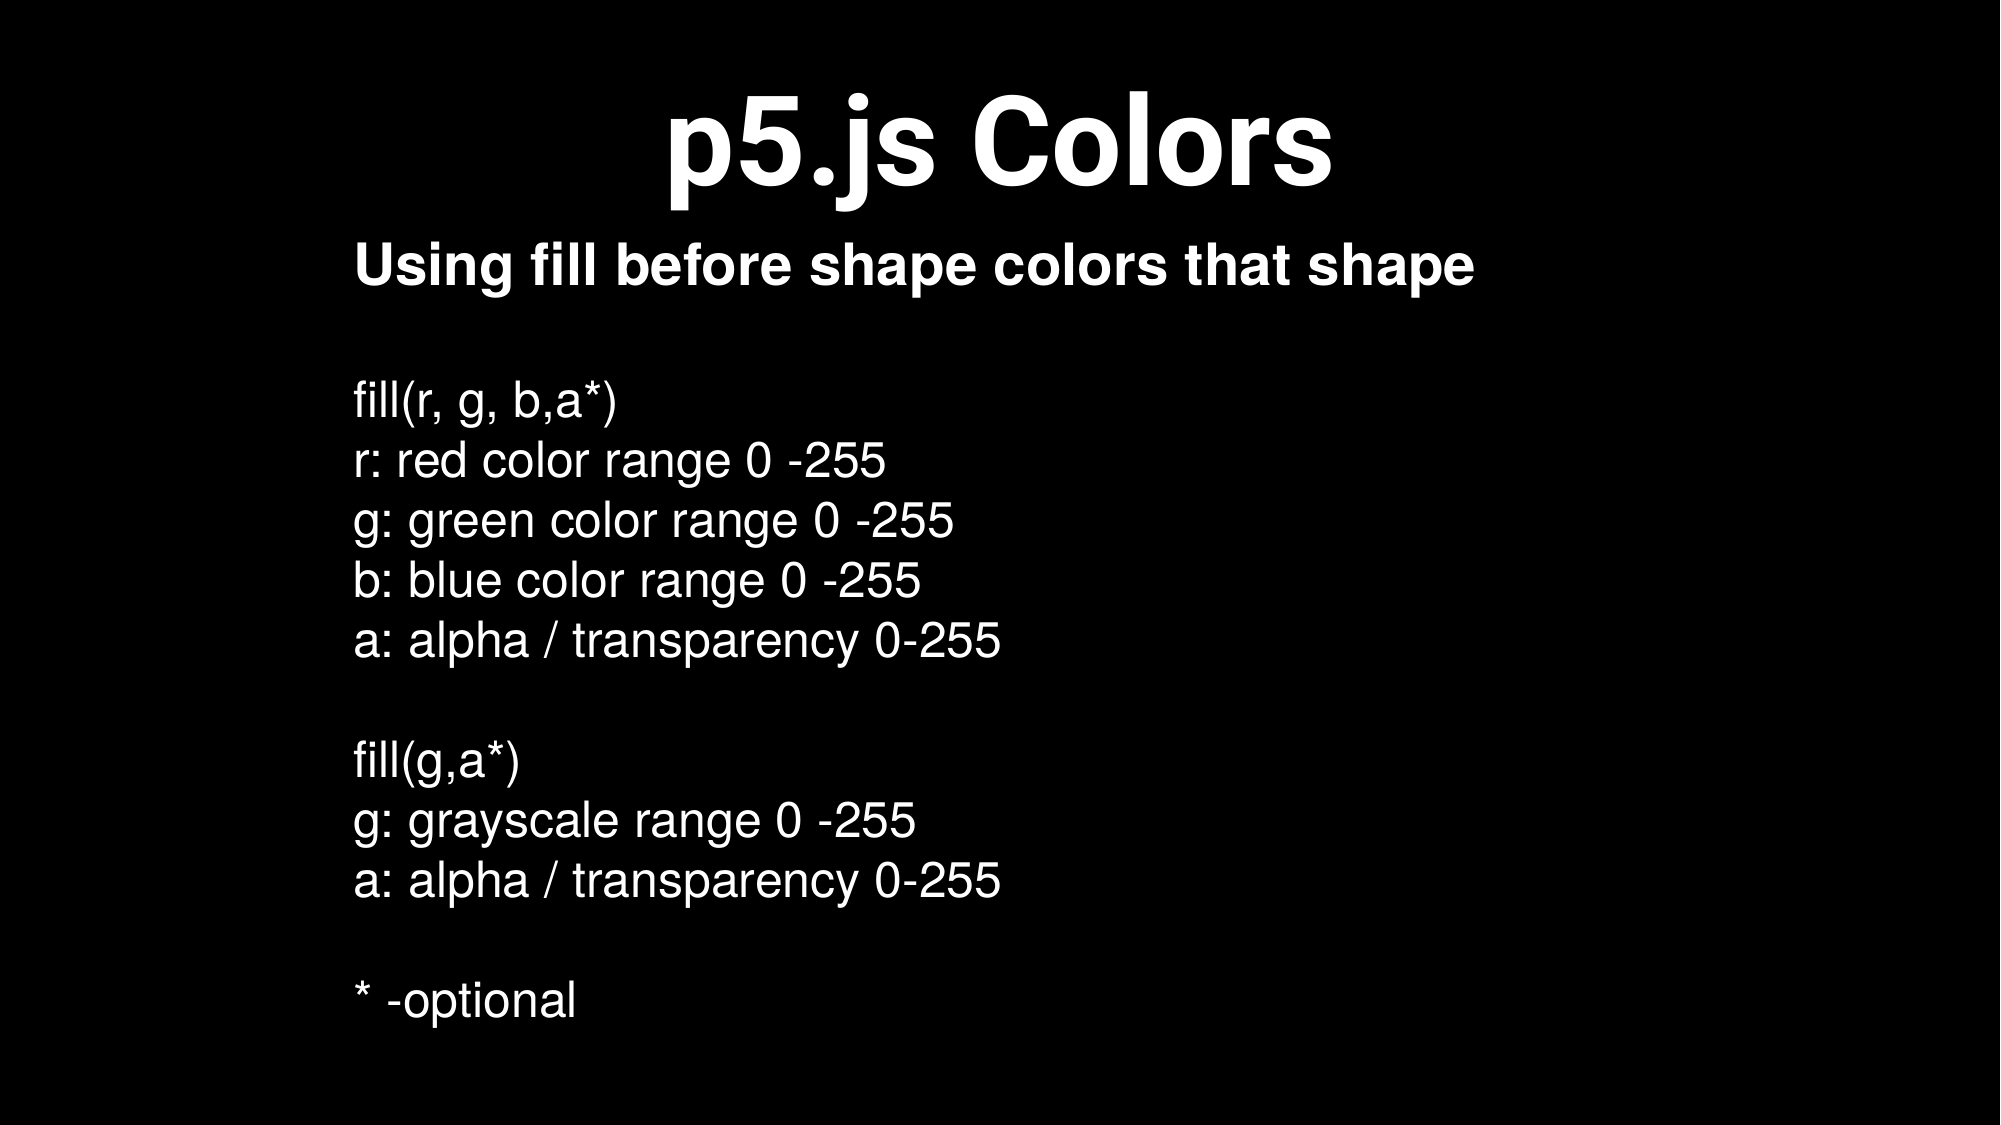

p5.js Colors
Using fill before shape colors that shape

fill(r, g, b,a*)
r: red color range 0 -255
g: green color range 0 -255
b: blue color range 0 -255
a: alpha / transparency 0-255

fill(g,a*)
g: grayscale range 0 -255
a: alpha / transparency 0-255

* -optional